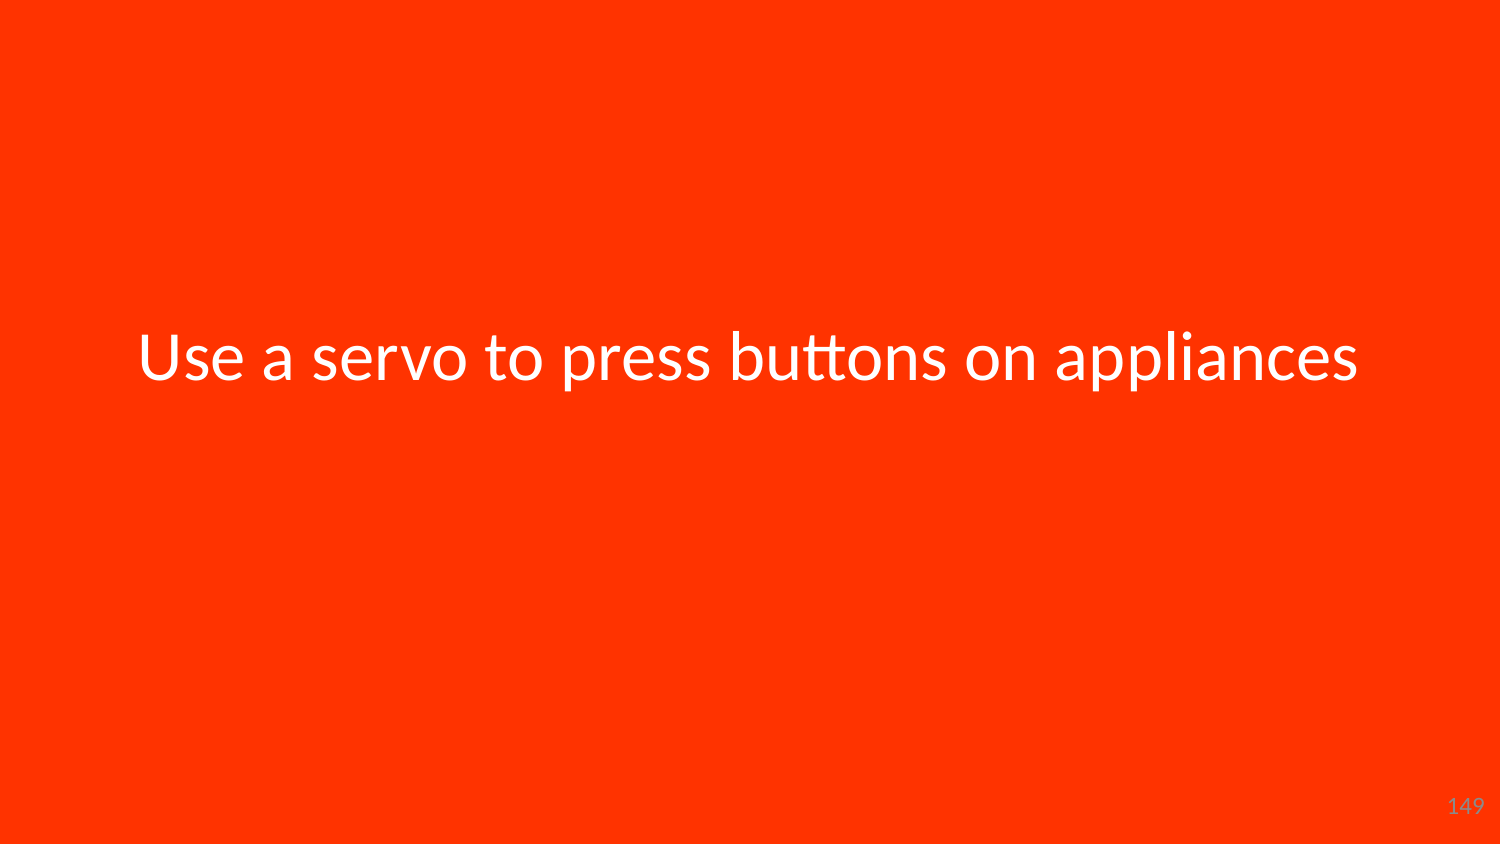

# Use a servo to press buttons on appliances
149